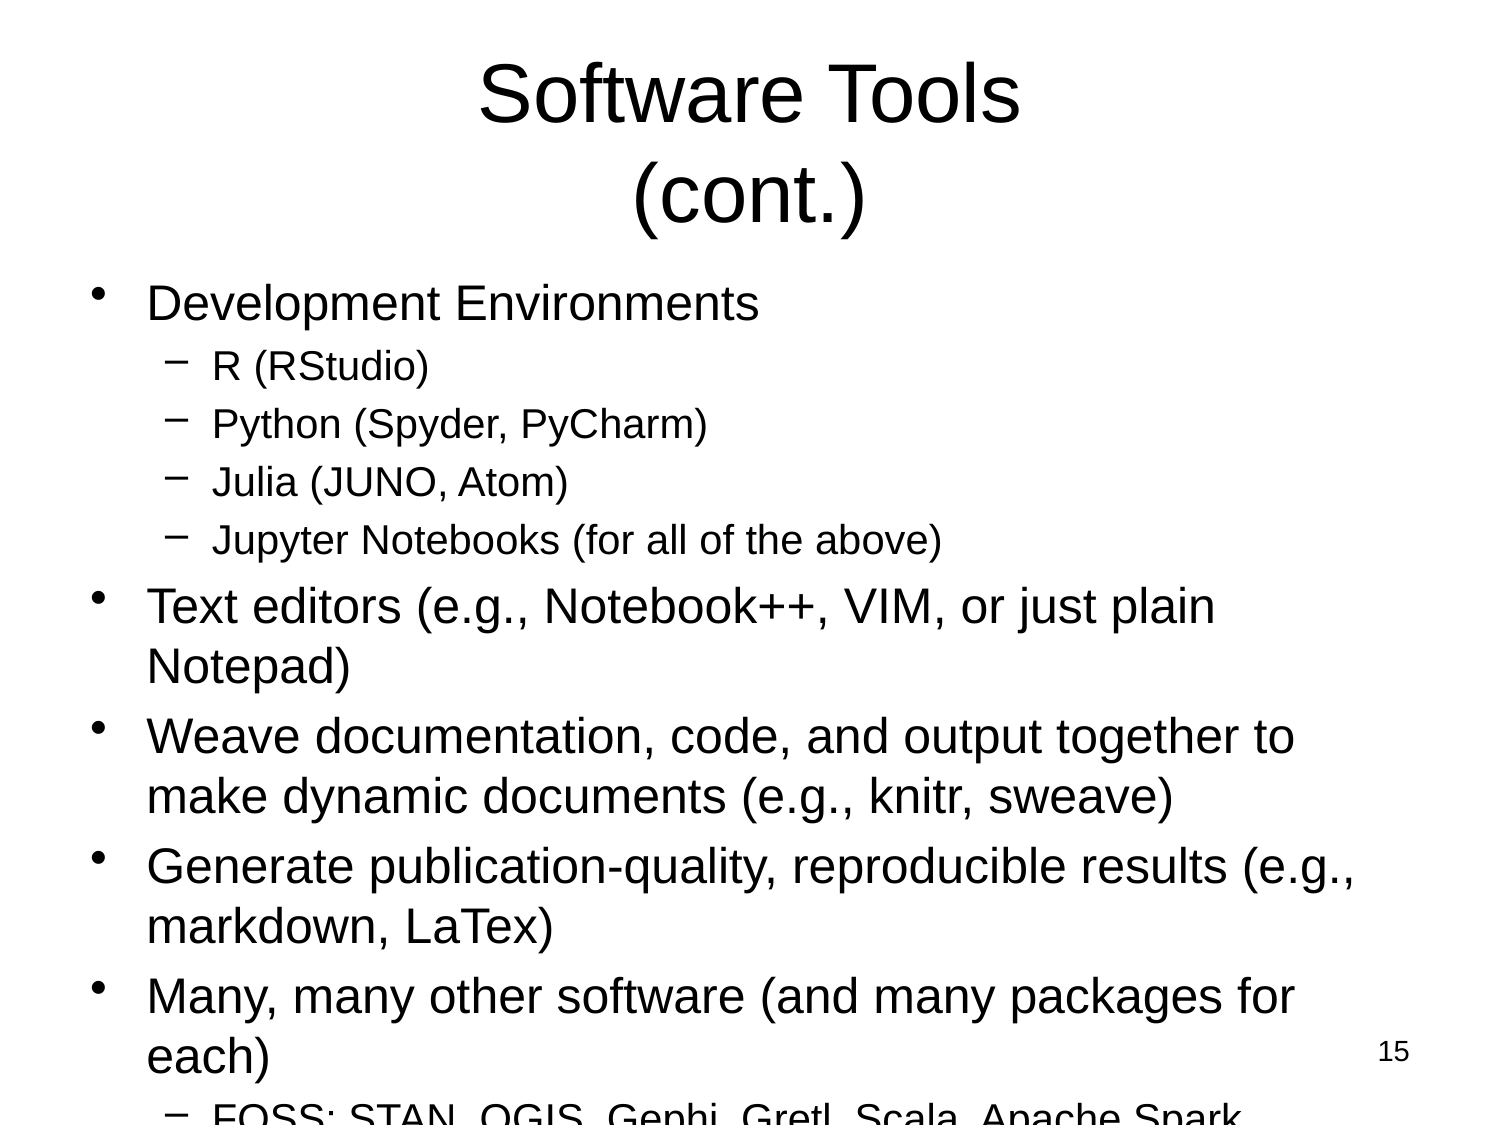

# Software Tools (cont.)
Development Environments
R (RStudio)
Python (Spyder, PyCharm)
Julia (JUNO, Atom)
Jupyter Notebooks (for all of the above)
Text editors (e.g., Notebook++, VIM, or just plain Notepad)
Weave documentation, code, and output together to make dynamic documents (e.g., knitr, sweave)
Generate publication-quality, reproducible results (e.g., markdown, LaTex)
Many, many other software (and many packages for each)
FOSS: STAN, QGIS, Gephi, Gretl, Scala, Apache Spark, KNIME…
COTS: SPSS, SAS, Stata, Matlab, Nvivo, Gurobi, Tropes, ArcGIS…
15